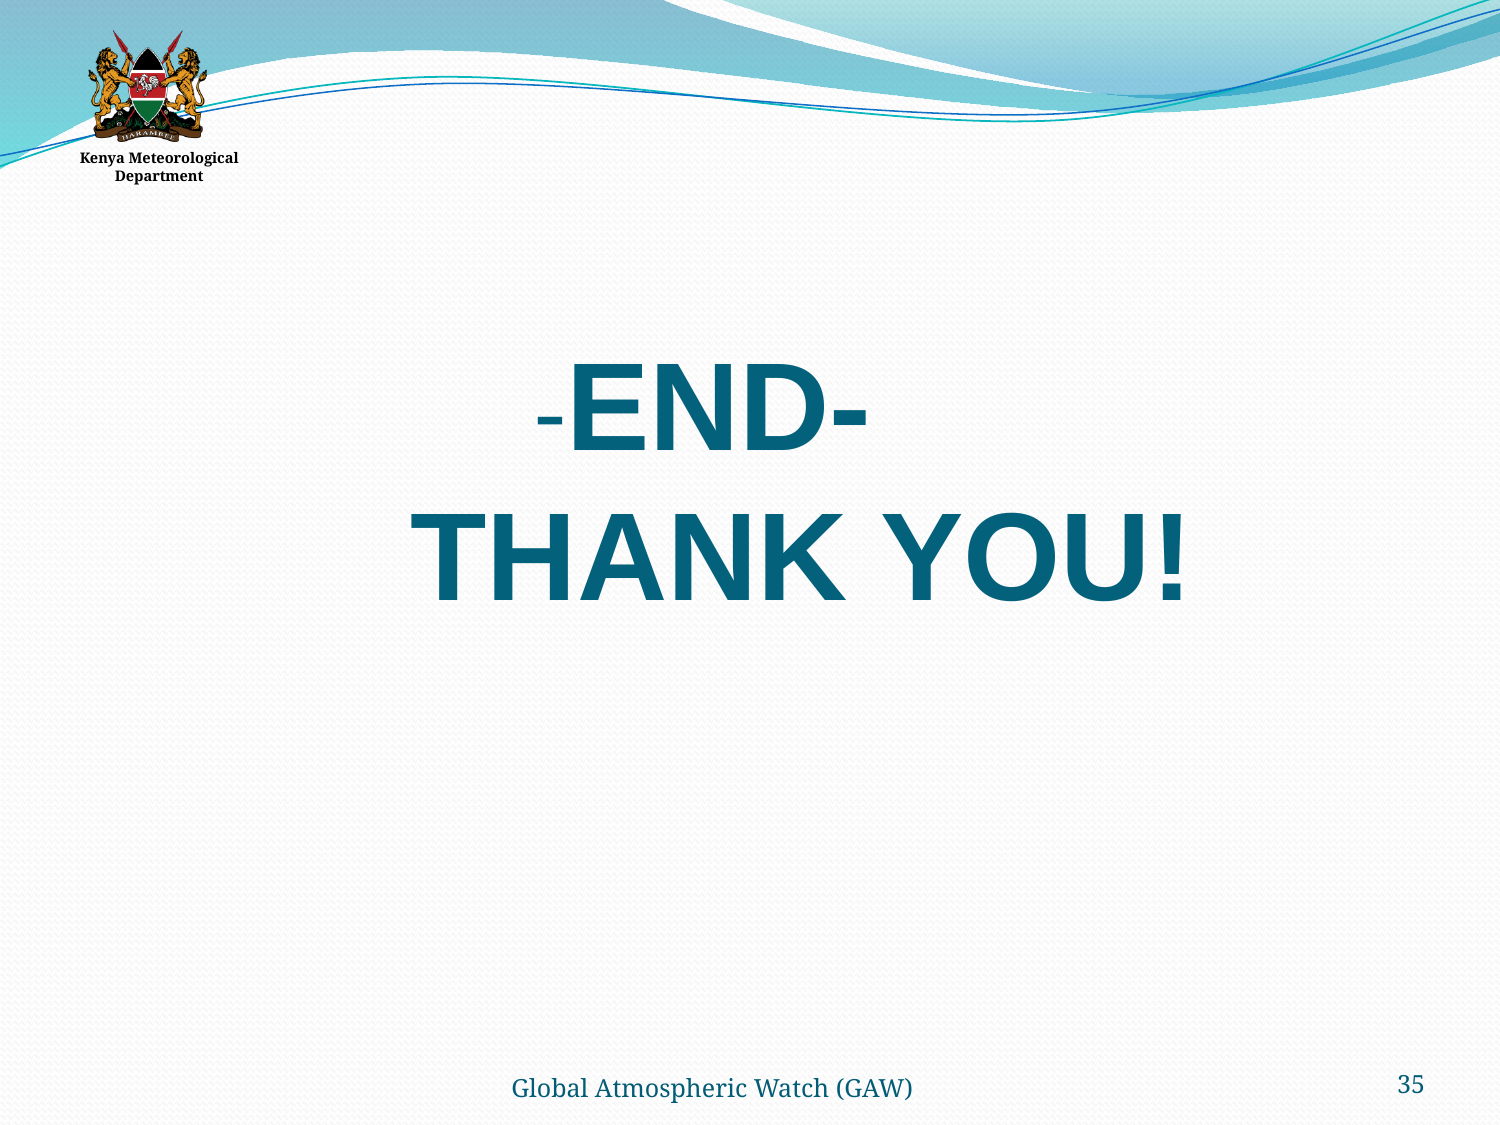

# -END- THANK YOU!

Global Atmospheric Watch (GAW)
35